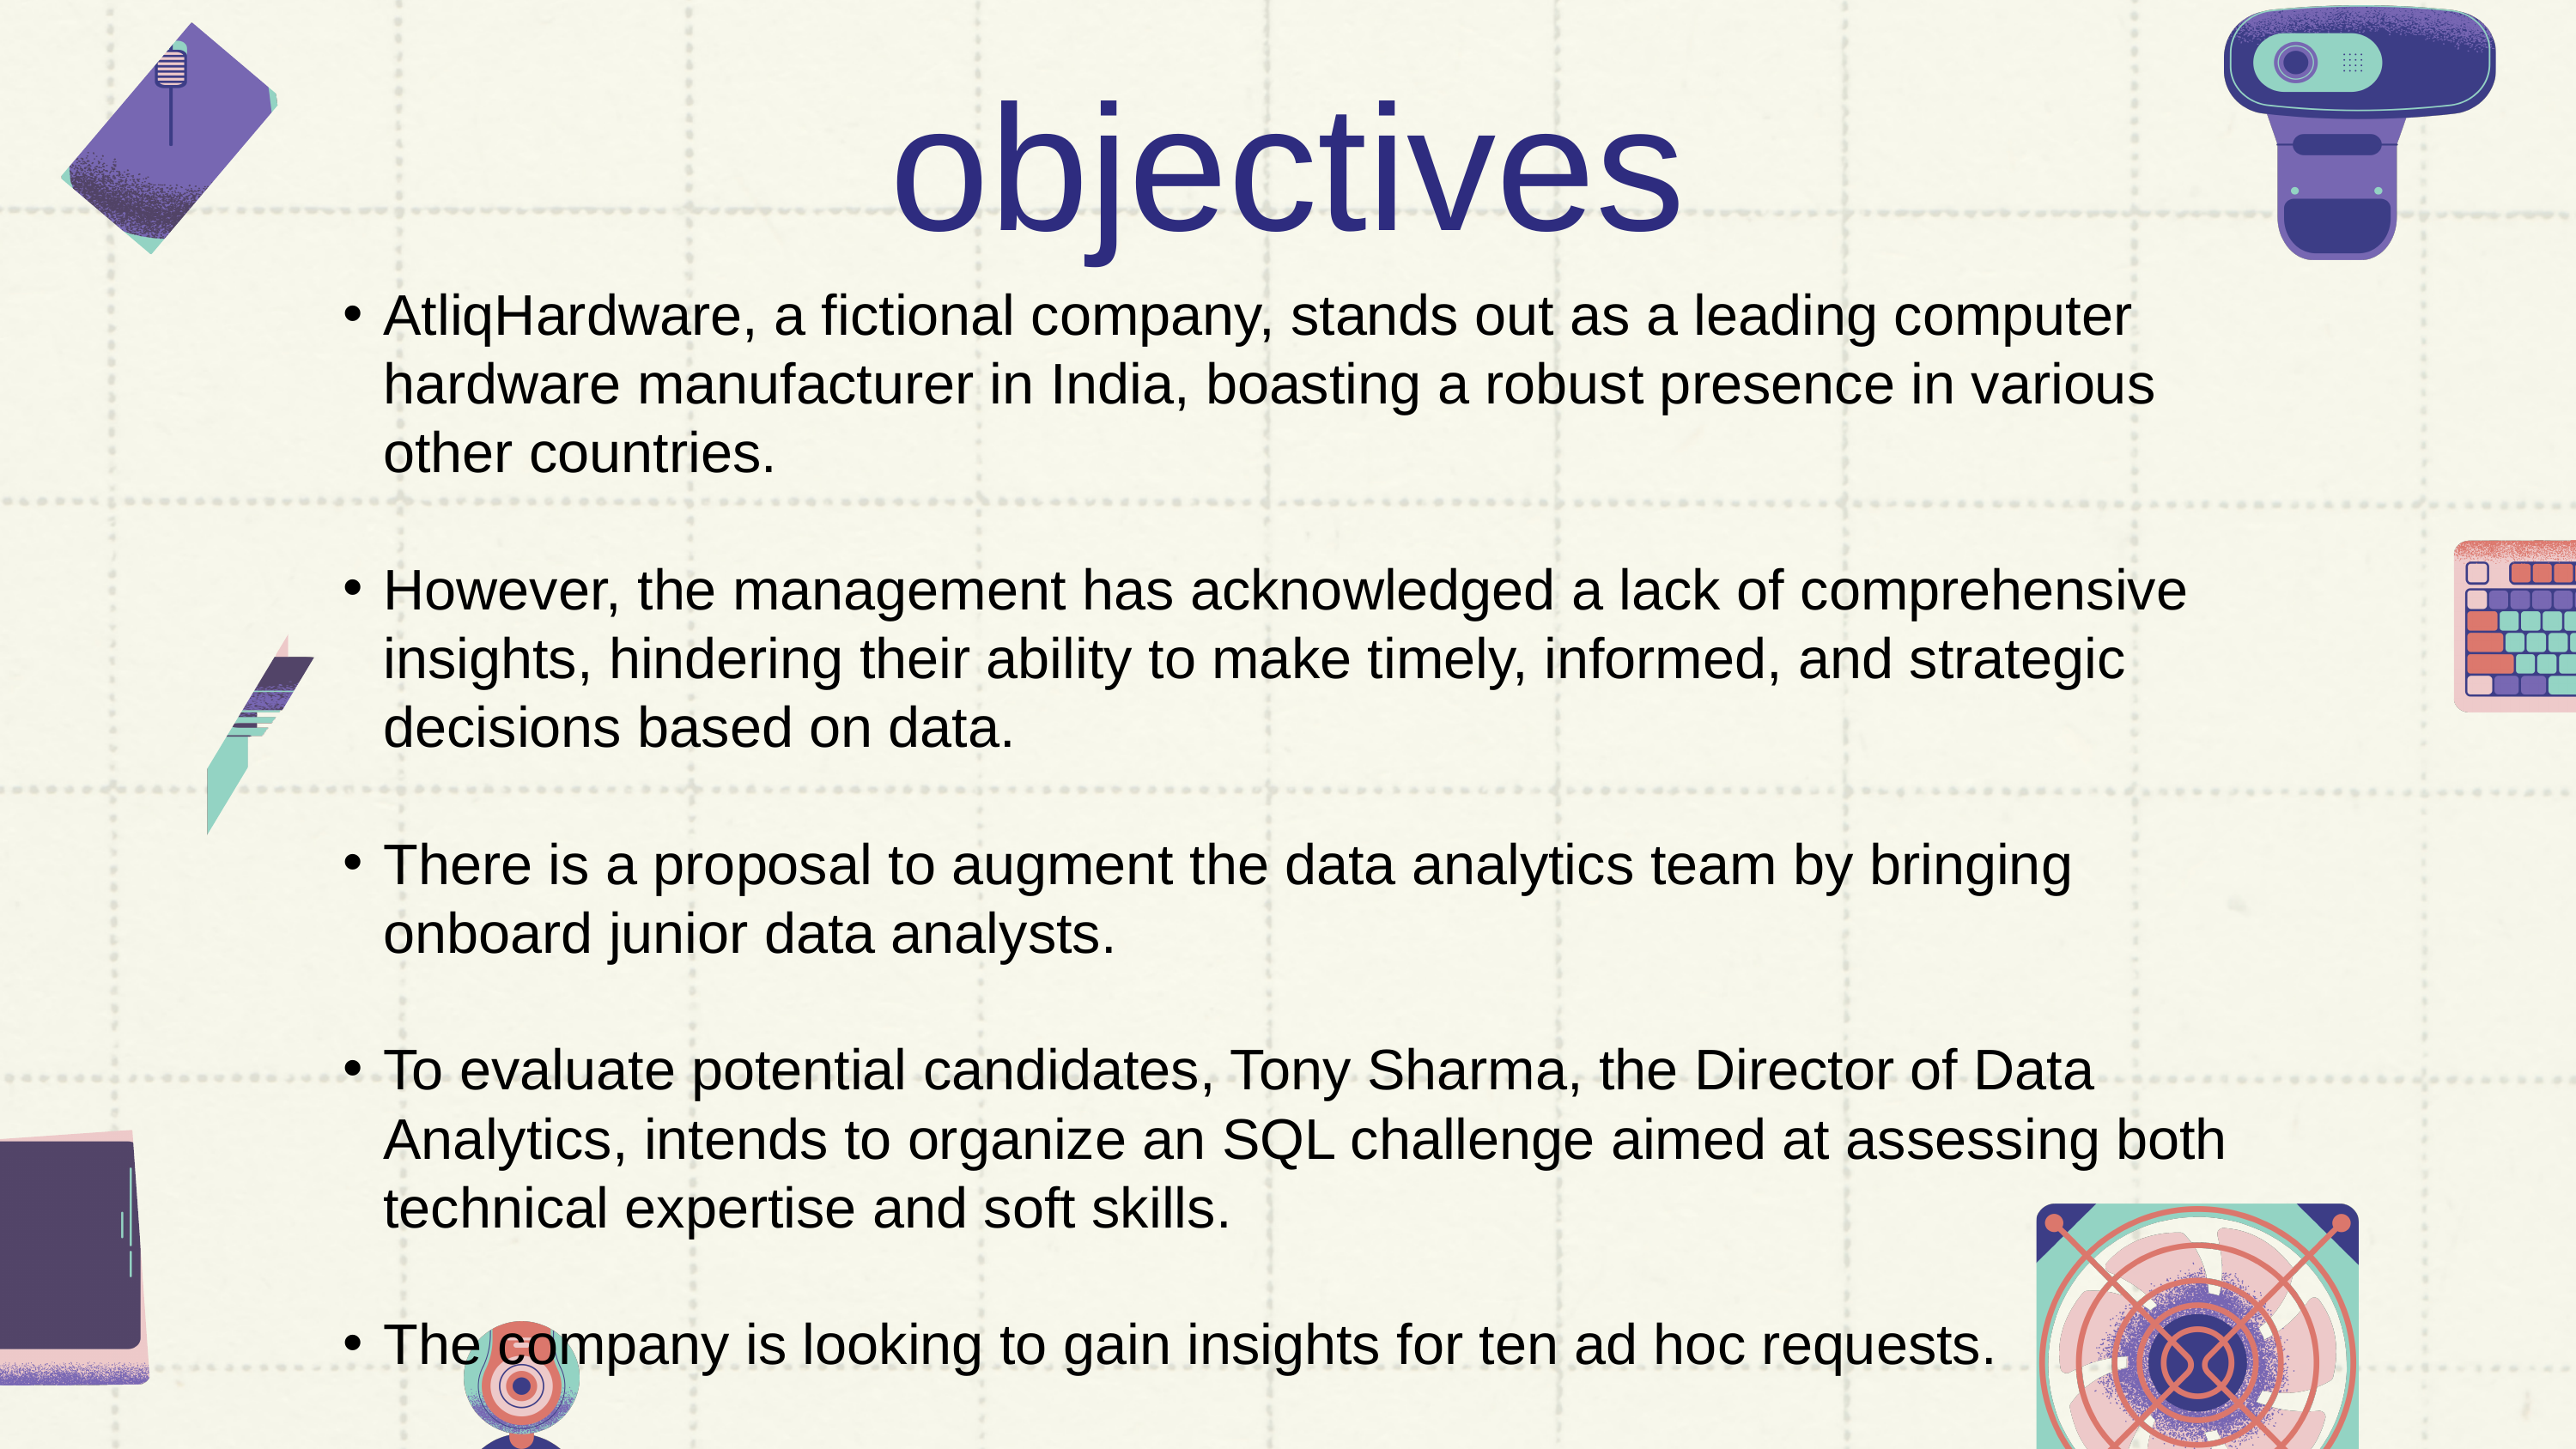

objectives
AtliqHardware, a fictional company, stands out as a leading computer hardware manufacturer in India, boasting a robust presence in various other countries.

However, the management has acknowledged a lack of comprehensive insights, hindering their ability to make timely, informed, and strategic decisions based on data.

There is a proposal to augment the data analytics team by bringing onboard junior data analysts.

To evaluate potential candidates, Tony Sharma, the Director of Data Analytics, intends to organize an SQL challenge aimed at assessing both technical expertise and soft skills.

The company is looking to gain insights for ten ad hoc requests.

ATLIQ   HARDWARES